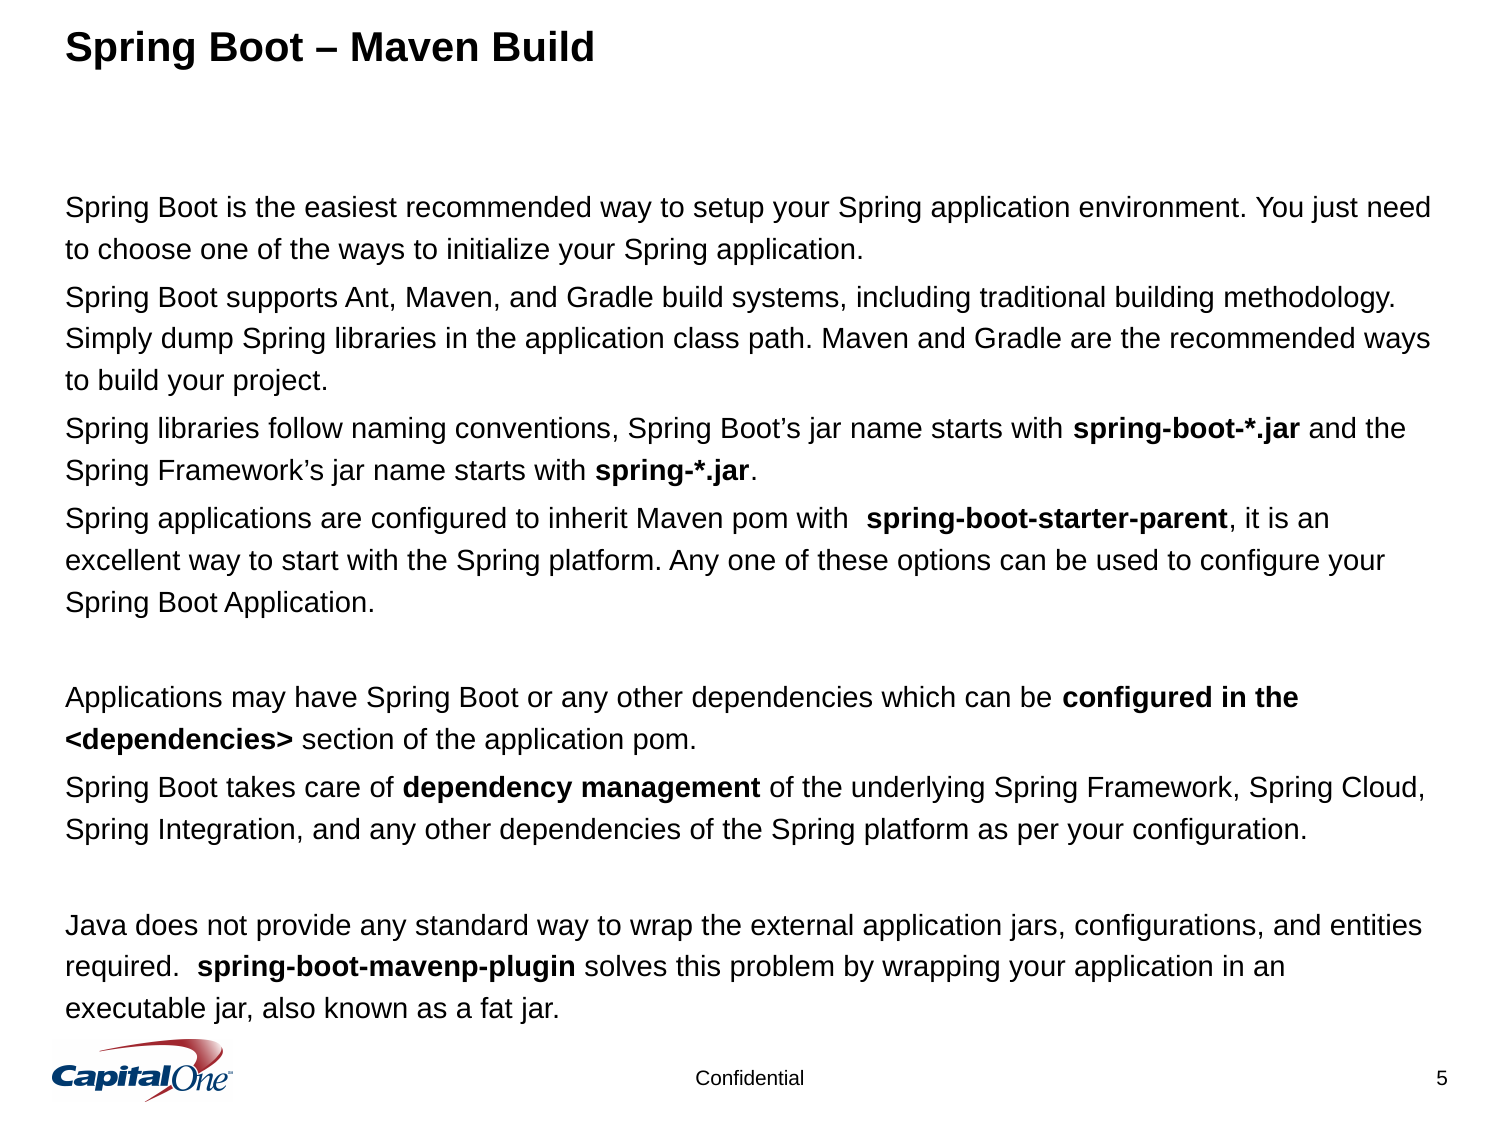

# Spring Boot – Maven Build
Spring Boot is the easiest recommended way to setup your Spring application environment. You just need to choose one of the ways to initialize your Spring application.
Spring Boot supports Ant, Maven, and Gradle build systems, including traditional building methodology. Simply dump Spring libraries in the application class path. Maven and Gradle are the recommended ways to build your project.
Spring libraries follow naming conventions, Spring Boot’s jar name starts with spring-boot-*.jar and the Spring Framework’s jar name starts with spring-*.jar.
Spring applications are configured to inherit Maven pom with  spring-boot-starter-parent, it is an excellent way to start with the Spring platform. Any one of these options can be used to configure your Spring Boot Application.

Applications may have Spring Boot or any other dependencies which can be configured in the <dependencies> section of the application pom.
Spring Boot takes care of dependency management of the underlying Spring Framework, Spring Cloud, Spring Integration, and any other dependencies of the Spring platform as per your configuration.

Java does not provide any standard way to wrap the external application jars, configurations, and entities required.  spring-boot-mavenp-plugin solves this problem by wrapping your application in an executable jar, also known as a fat jar.